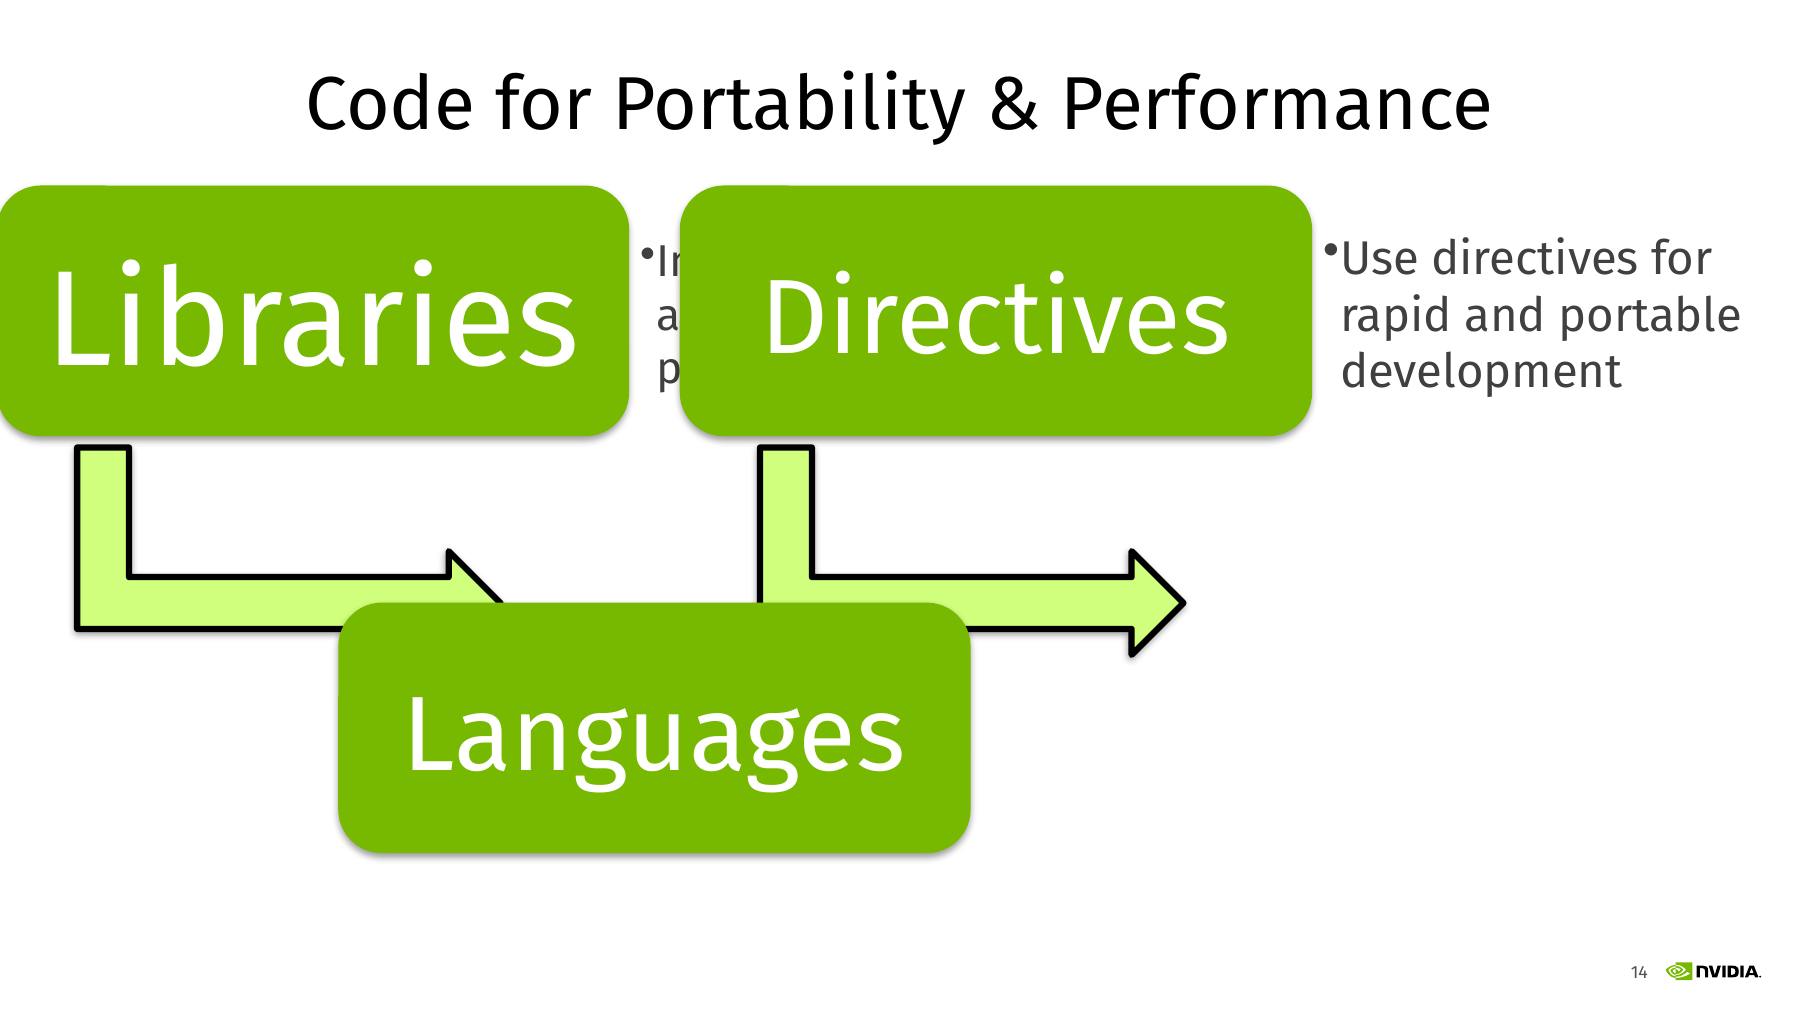

# Code for Portability & Performance
Libraries
Implement as much as possible using portable libraries
Directives
Use directives for rapid and portable development
Languages